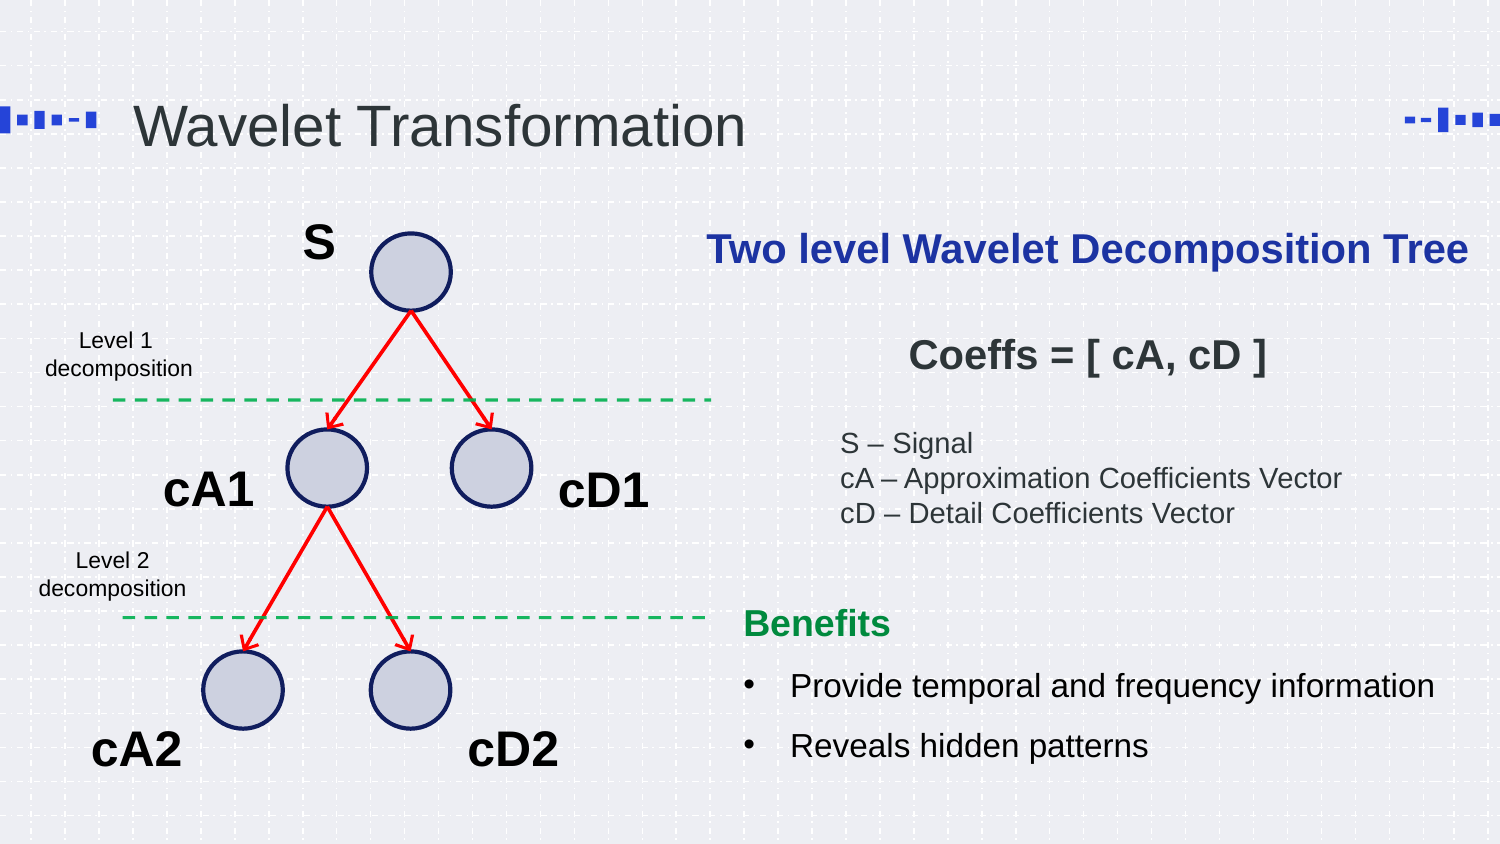

# Wavelet Transformation
S
Two level Wavelet Decomposition Tree

Level 1  decomposition
Coeffs = [ cA, cD ]
S – Signal
cA – Approximation Coefficients Vector
cD – Detail Coefficients Vector

cA1
cD1
Level 2 decomposition
Benefits
Provide temporal and frequency information
Reveals hidden patterns

cA2
cD2